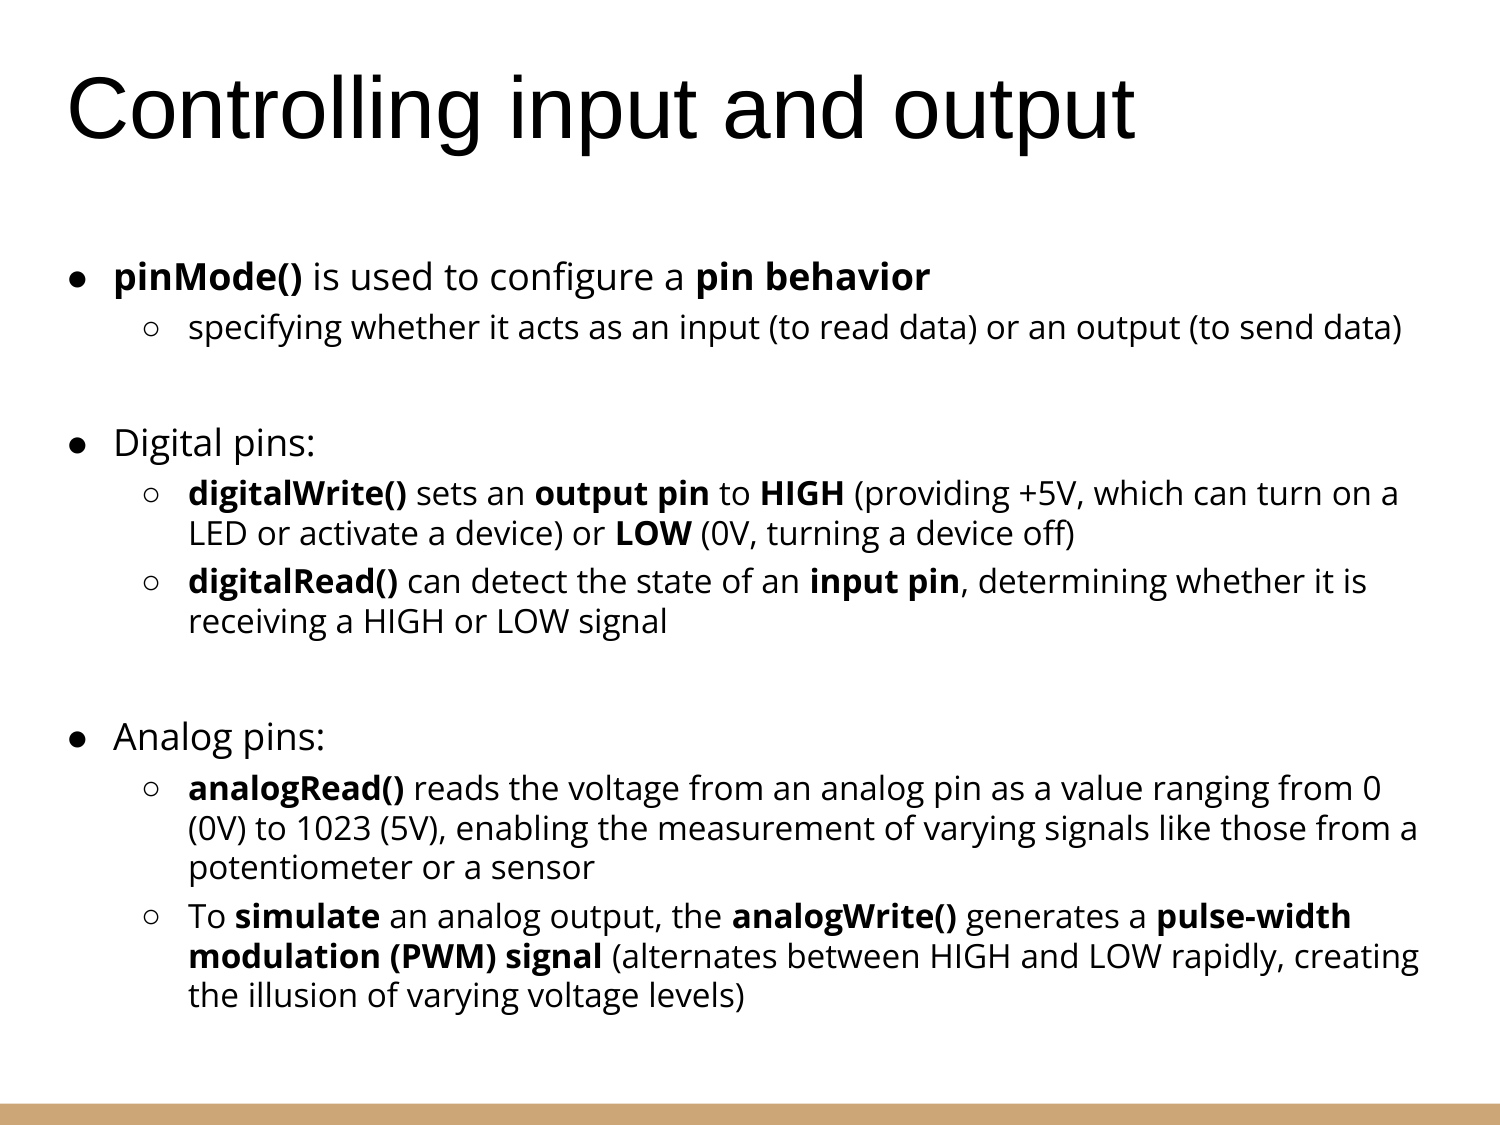

# Controlling input and output
pinMode() is used to configure a pin behavior
specifying whether it acts as an input (to read data) or an output (to send data)

Digital pins:
digitalWrite() sets an output pin to HIGH (providing +5V, which can turn on a LED or activate a device) or LOW (0V, turning a device off)
digitalRead() can detect the state of an input pin, determining whether it is receiving a HIGH or LOW signal

Analog pins:
analogRead() reads the voltage from an analog pin as a value ranging from 0 (0V) to 1023 (5V), enabling the measurement of varying signals like those from a potentiometer or a sensor
To simulate an analog output, the analogWrite() generates a pulse-width modulation (PWM) signal (alternates between HIGH and LOW rapidly, creating the illusion of varying voltage levels)